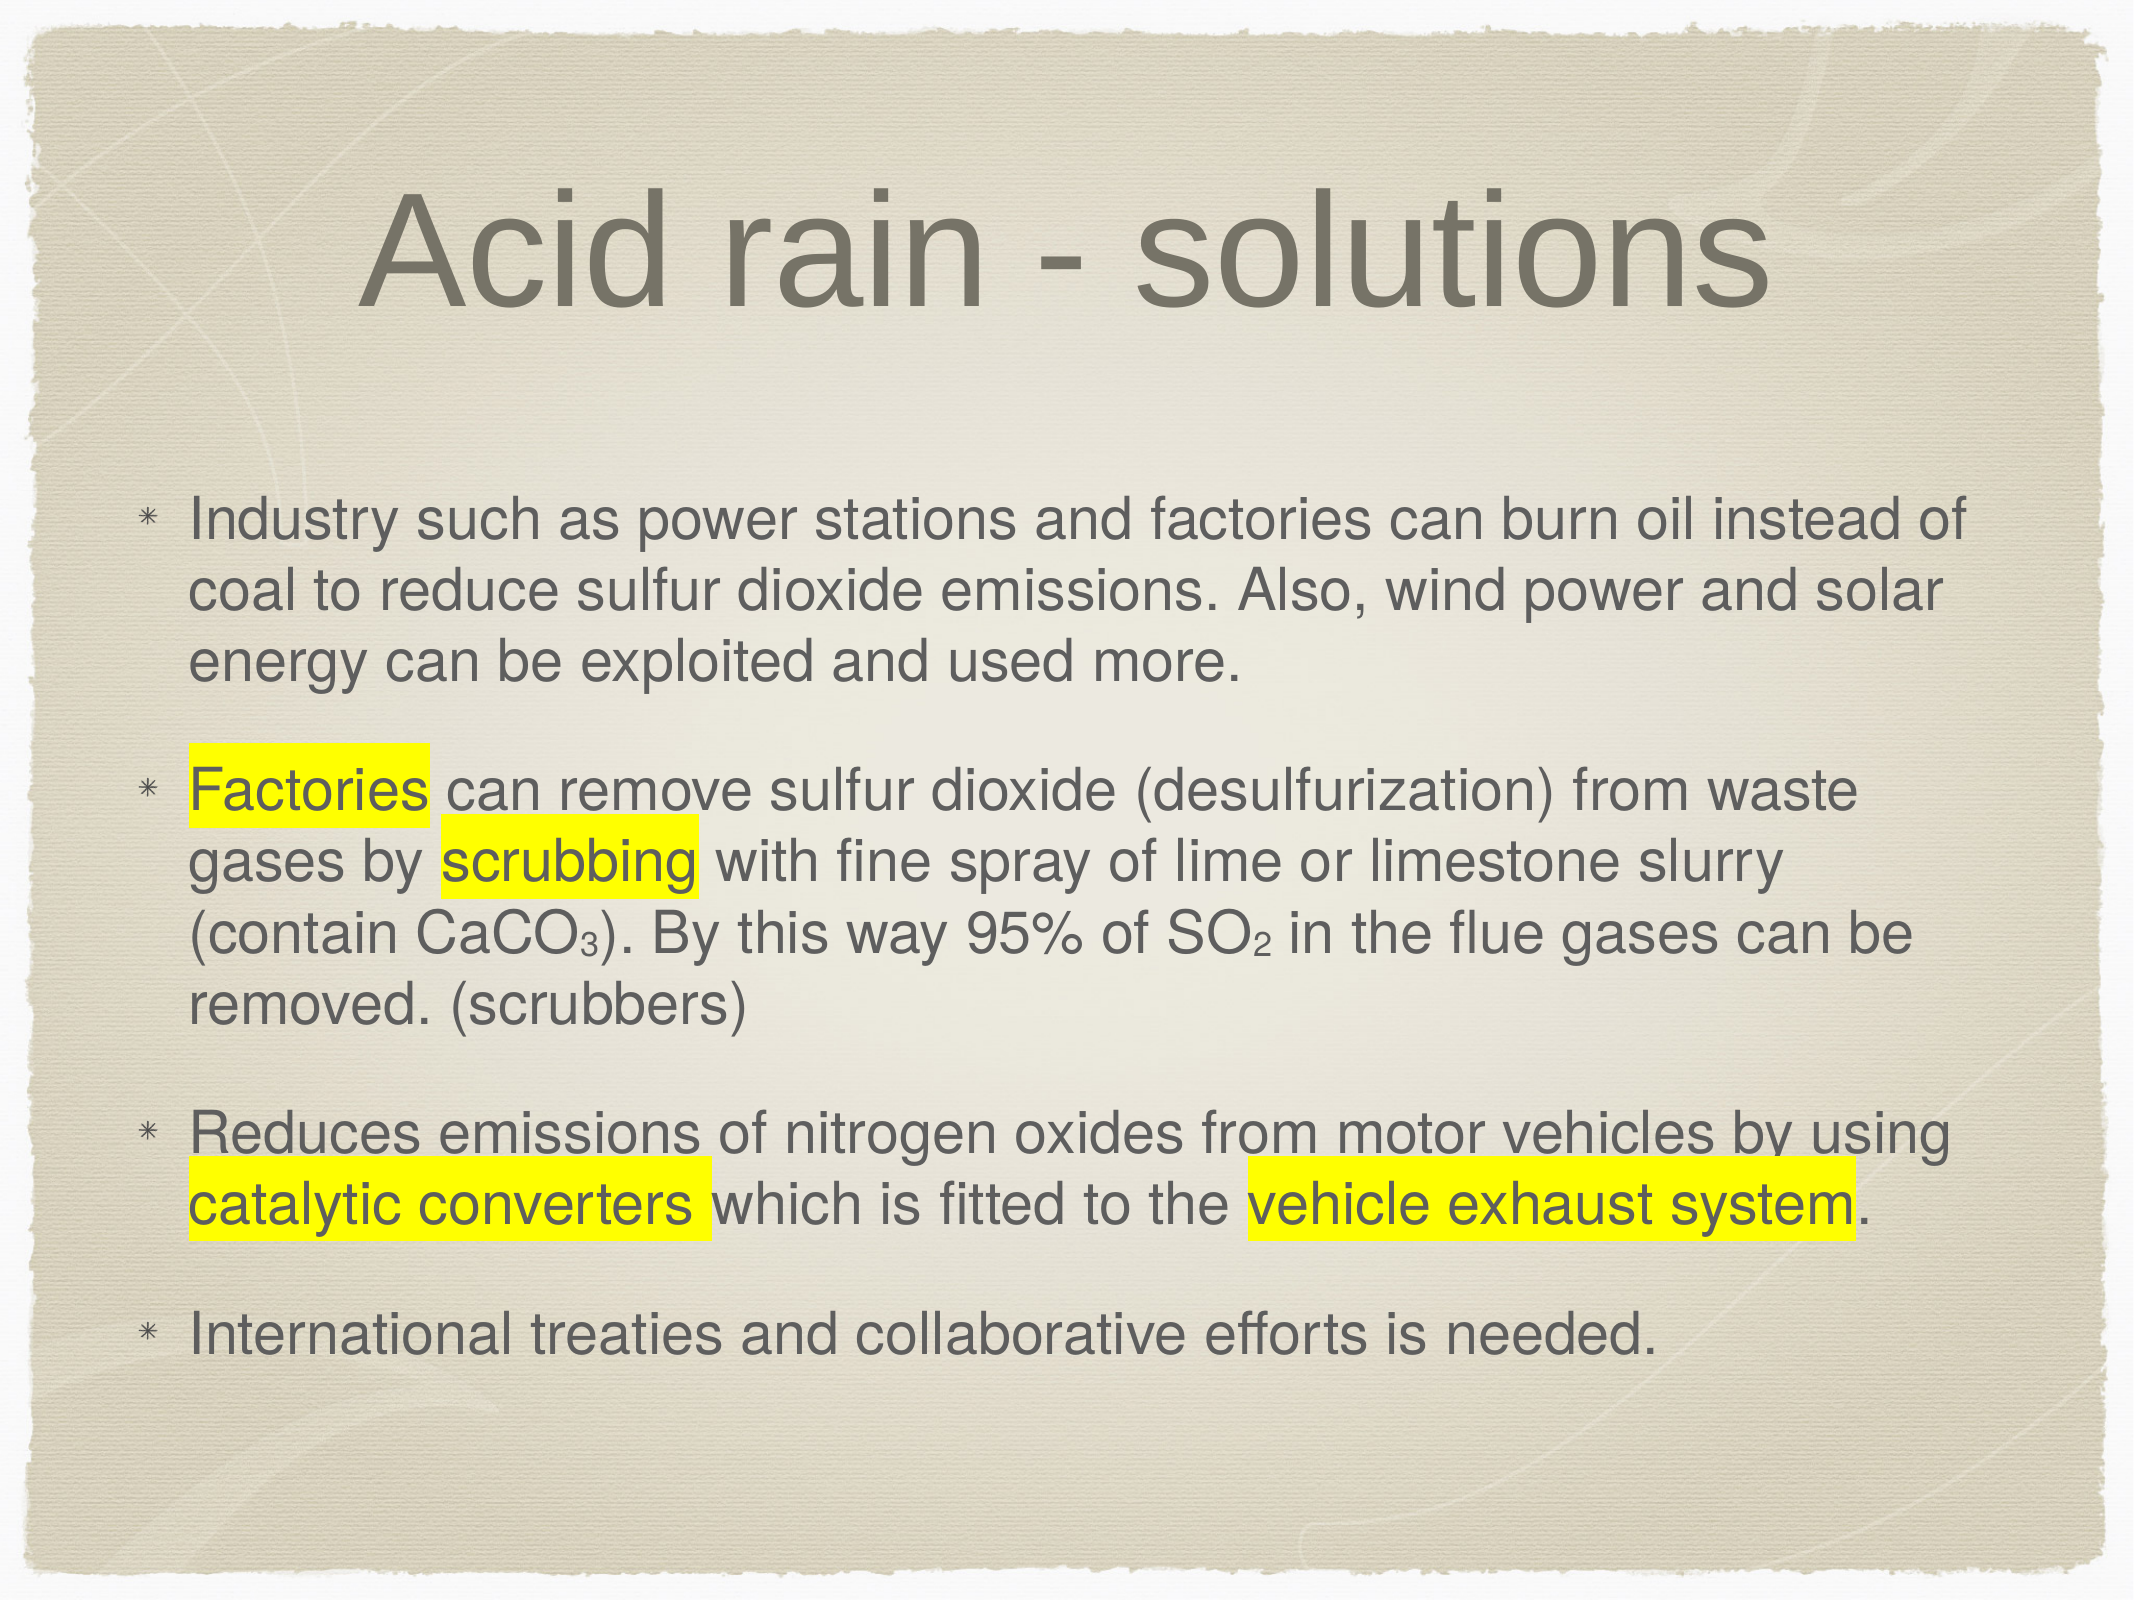

# Acid rain - solutions
Industry such as power stations and factories can burn oil instead of coal to reduce sulfur dioxide emissions. Also, wind power and solar energy can be exploited and used more.
Factories can remove sulfur dioxide (desulfurization) from waste gases by scrubbing with fine spray of lime or limestone slurry (contain CaCO3). By this way 95% of SO2 in the flue gases can be removed. (scrubbers)
Reduces emissions of nitrogen oxides from motor vehicles by using catalytic converters which is fitted to the vehicle exhaust system.
International treaties and collaborative efforts is needed.